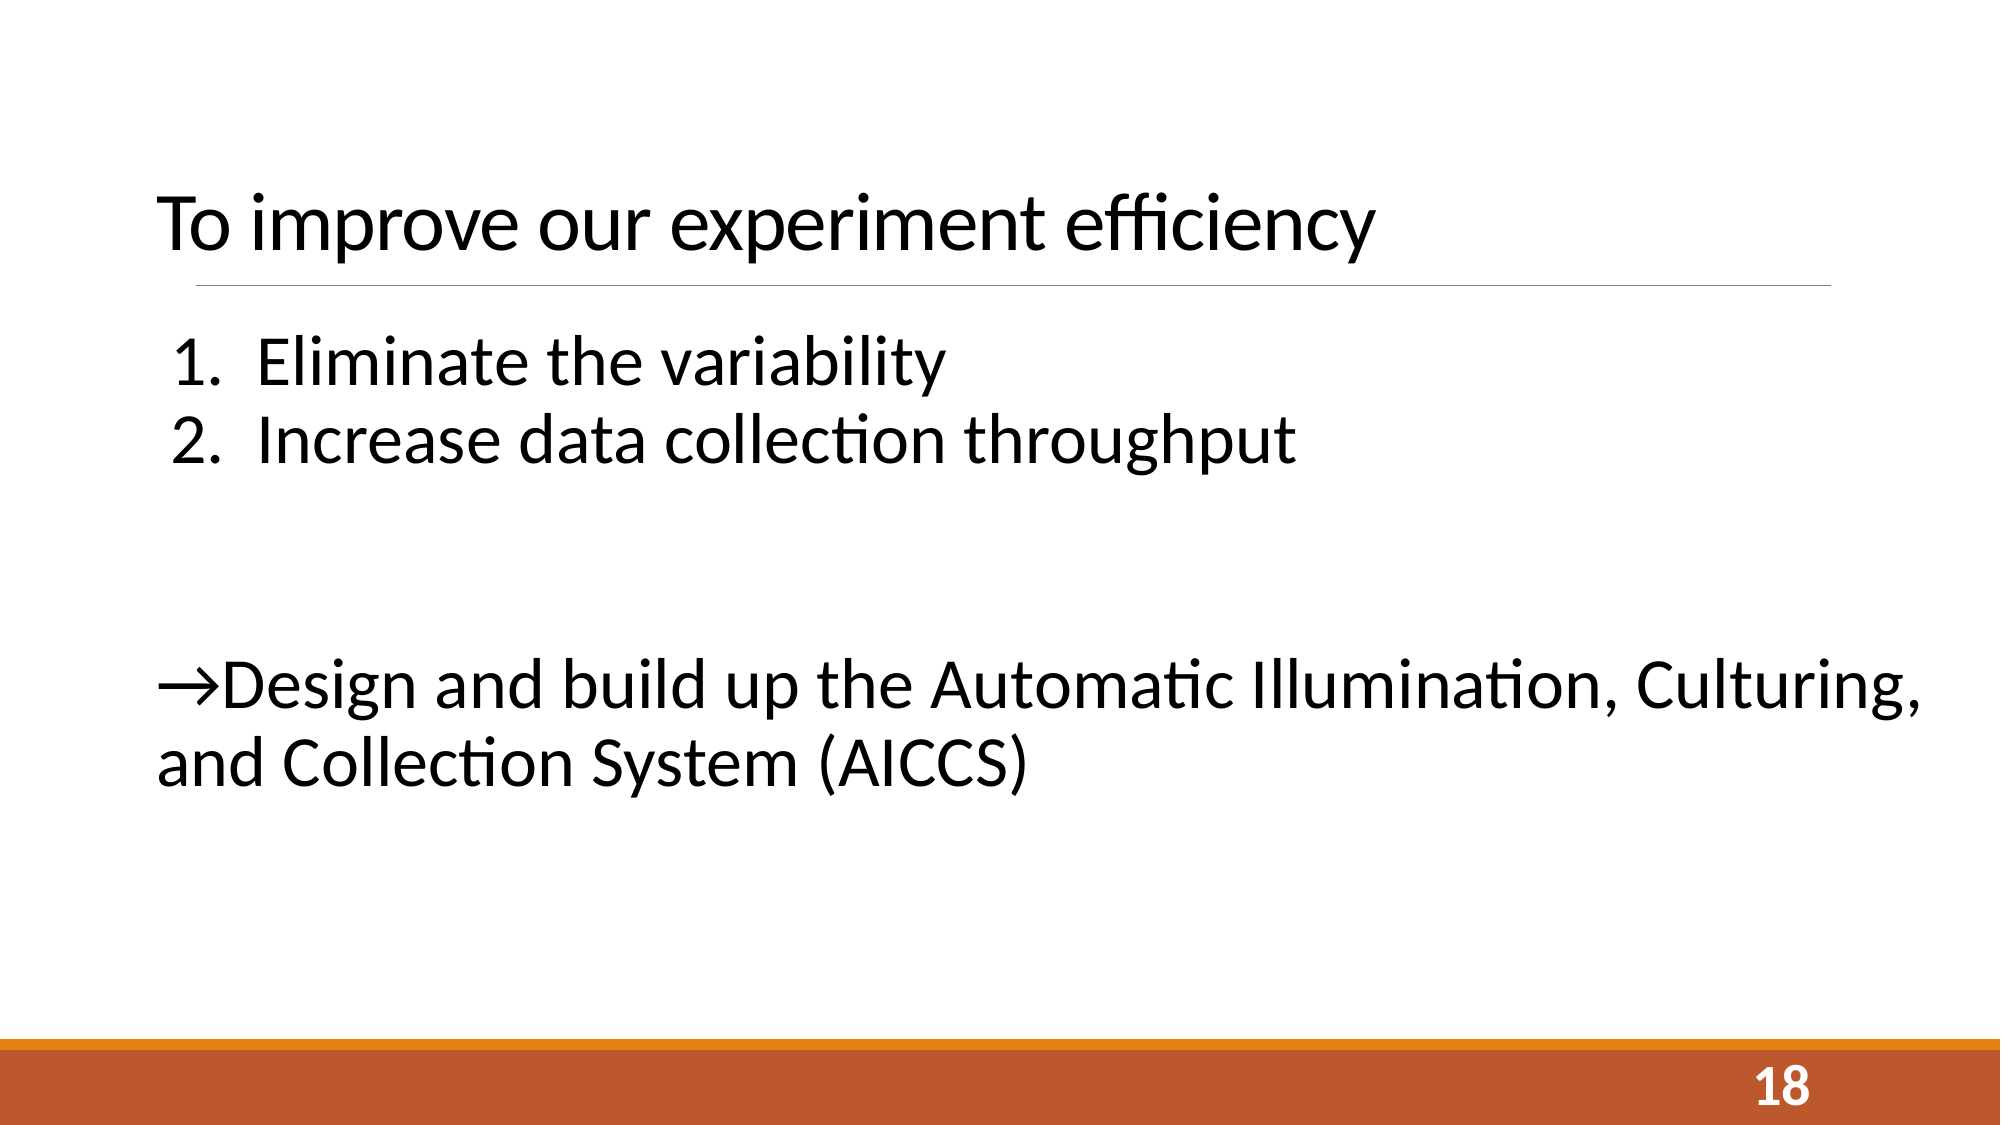

# To improve our experiment efficiency
Eliminate the variability
Increase data collection throughput

→Design and build up the Automatic Illumination, Culturing, and Collection System (AICCS)
18